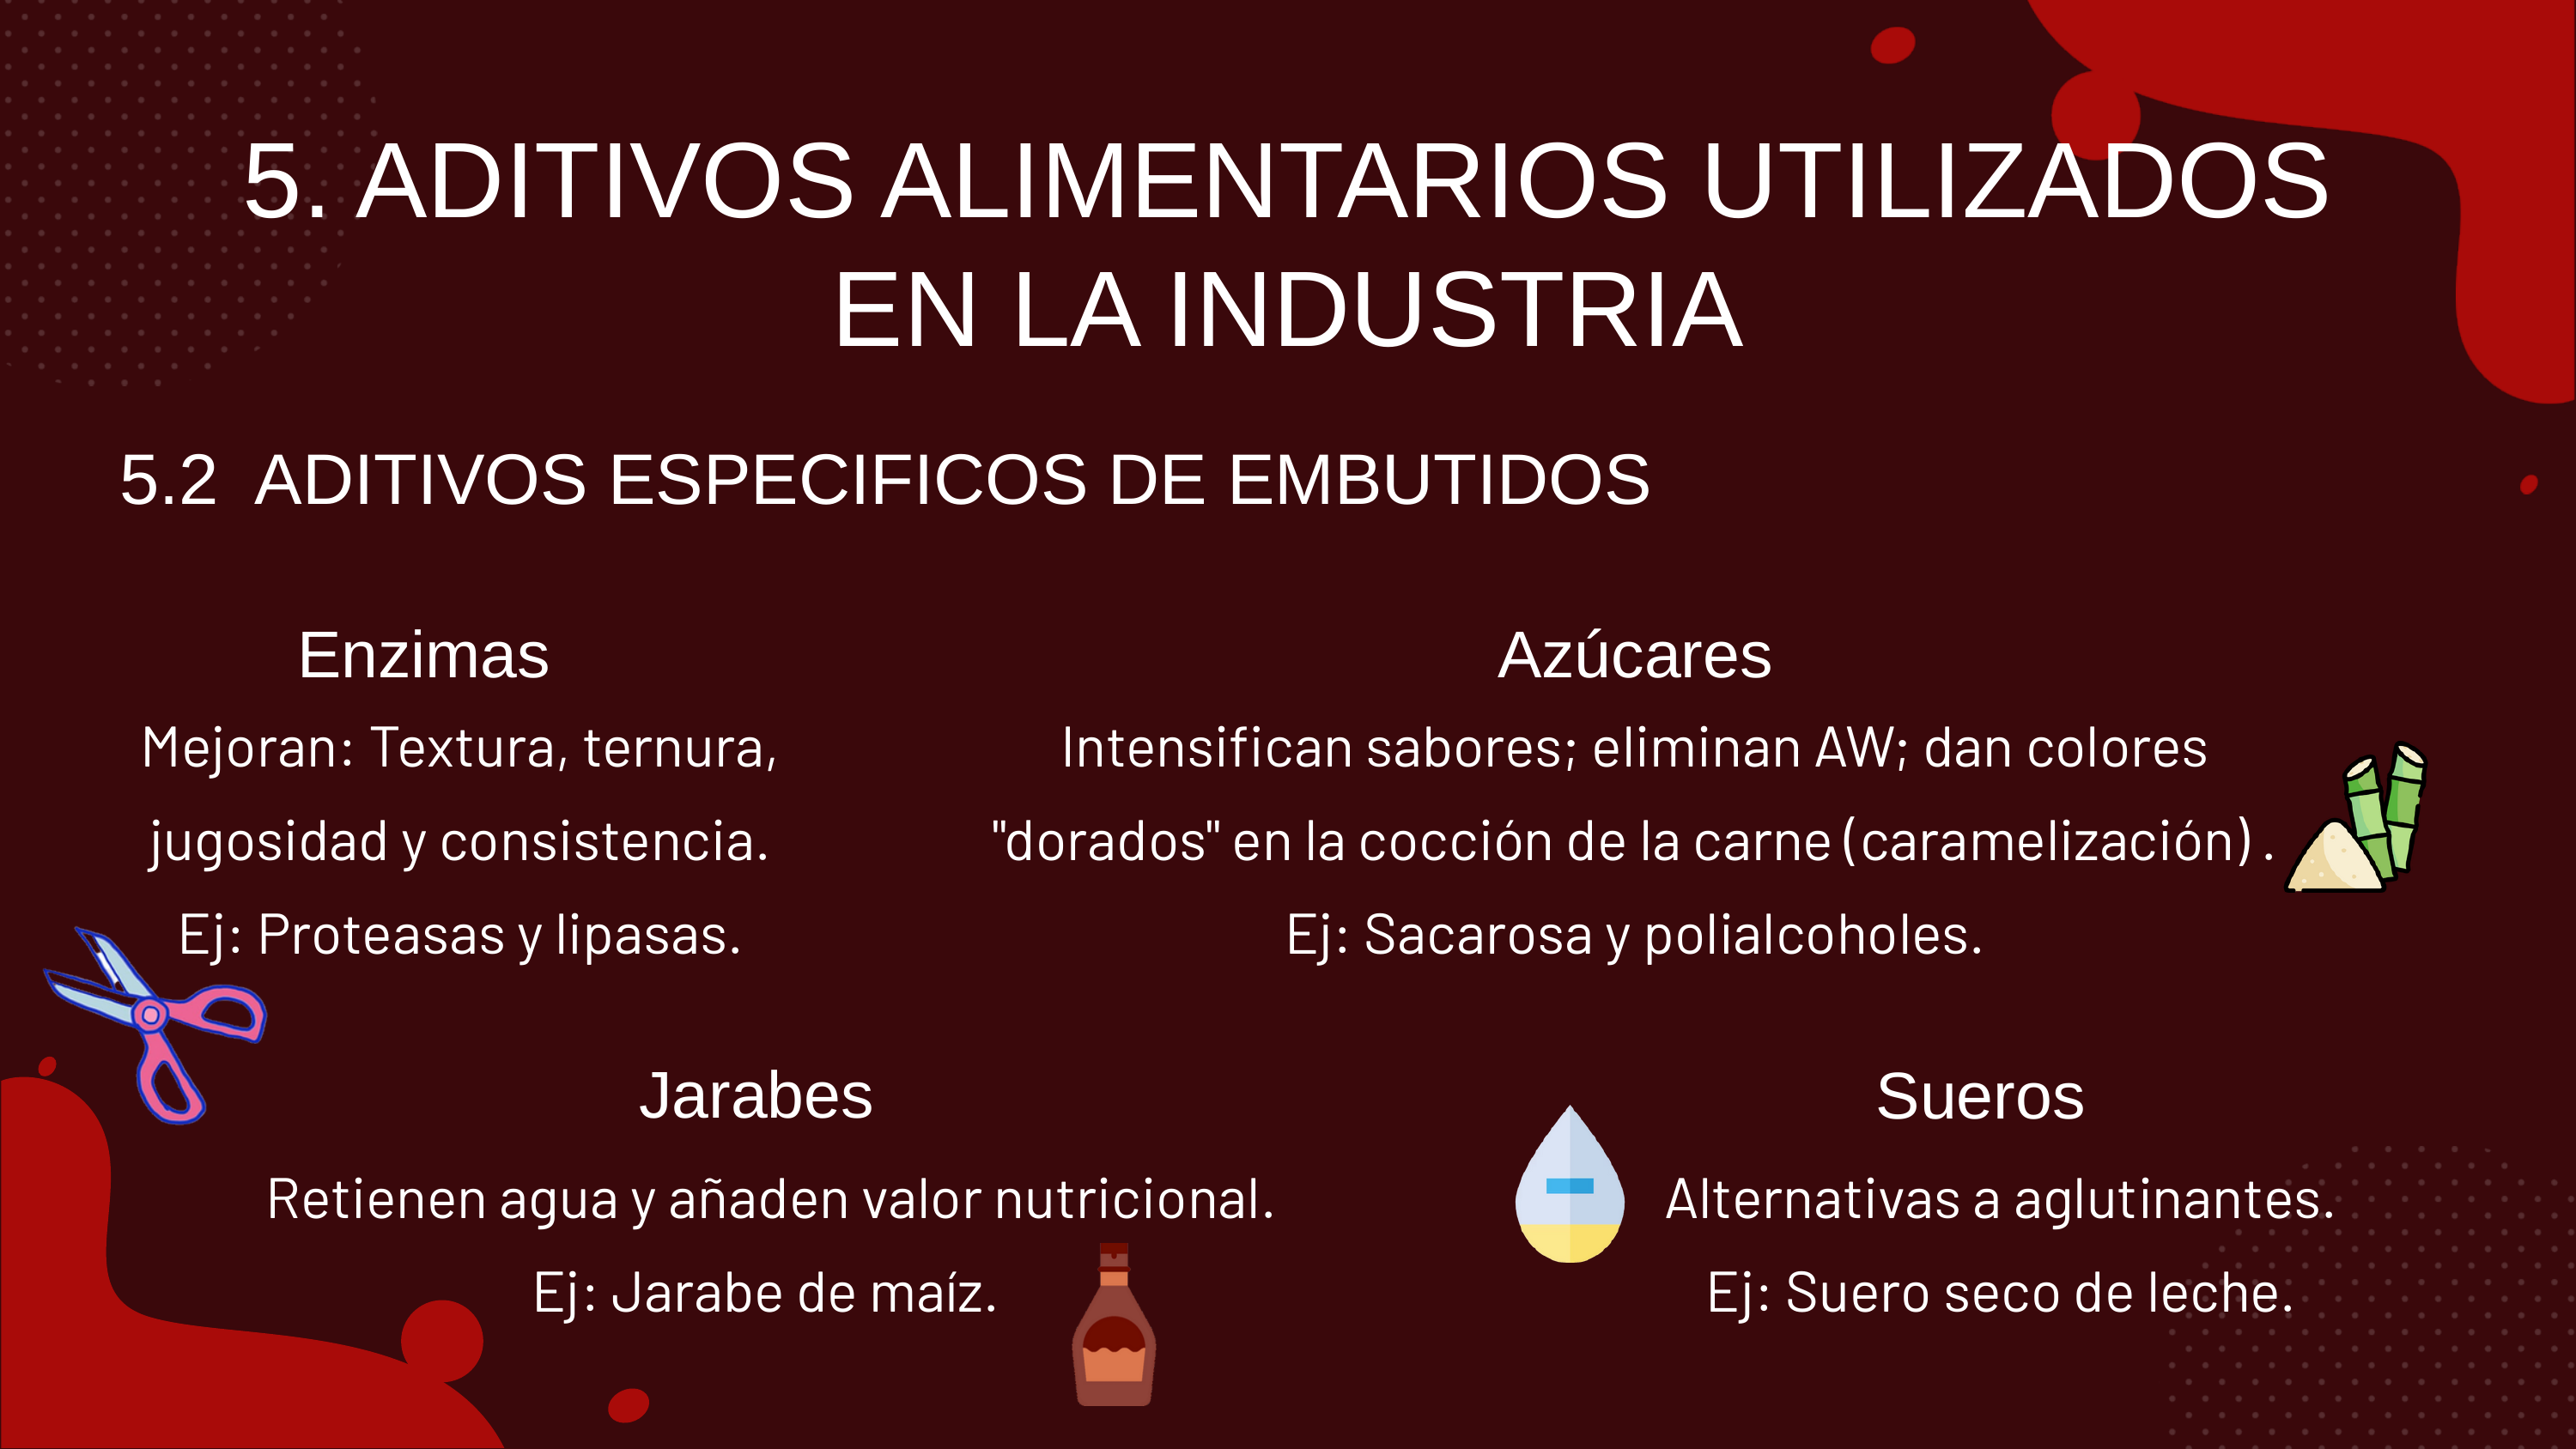

5. ADITIVOS ALIMENTARIOS UTILIZADOS EN LA INDUSTRIA

5.2  ADITIVOS ESPECIFICOS DE EMBUTIDOS
Enzimas
Azúcares
Mejoran: Textura, ternura, jugosidad y consistencia.
Ej: Proteasas y lipasas.
Intensifican sabores; eliminan AW; dan colores "dorados" en la cocción de la carne (caramelización) .
Ej: Sacarosa y polialcoholes.

Jarabes
Sueros

Retienen agua y añaden valor nutricional.
Ej: Jarabe de maíz.
Alternativas a aglutinantes.
Ej: Suero seco de leche.